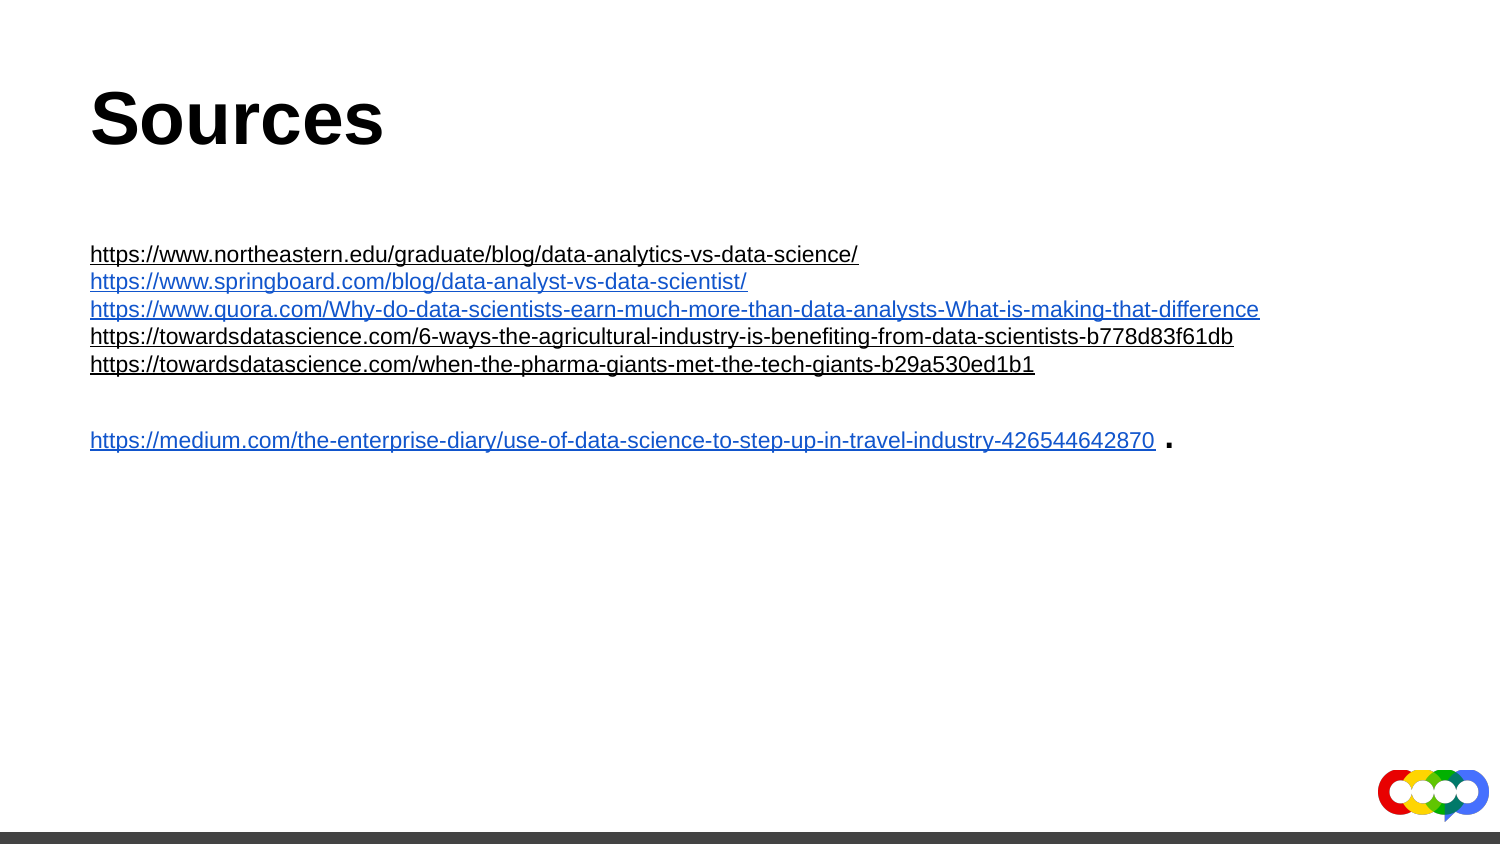

# Sources

https://www.northeastern.edu/graduate/blog/data-analytics-vs-data-science/
https://www.springboard.com/blog/data-analyst-vs-data-scientist/
https://www.quora.com/Why-do-data-scientists-earn-much-more-than-data-analysts-What-is-making-that-difference
https://towardsdatascience.com/6-ways-the-agricultural-industry-is-benefiting-from-data-scientists-b778d83f61db
https://towardsdatascience.com/when-the-pharma-giants-met-the-tech-giants-b29a530ed1b1
https://medium.com/the-enterprise-diary/use-of-data-science-to-step-up-in-travel-industry-426544642870 .